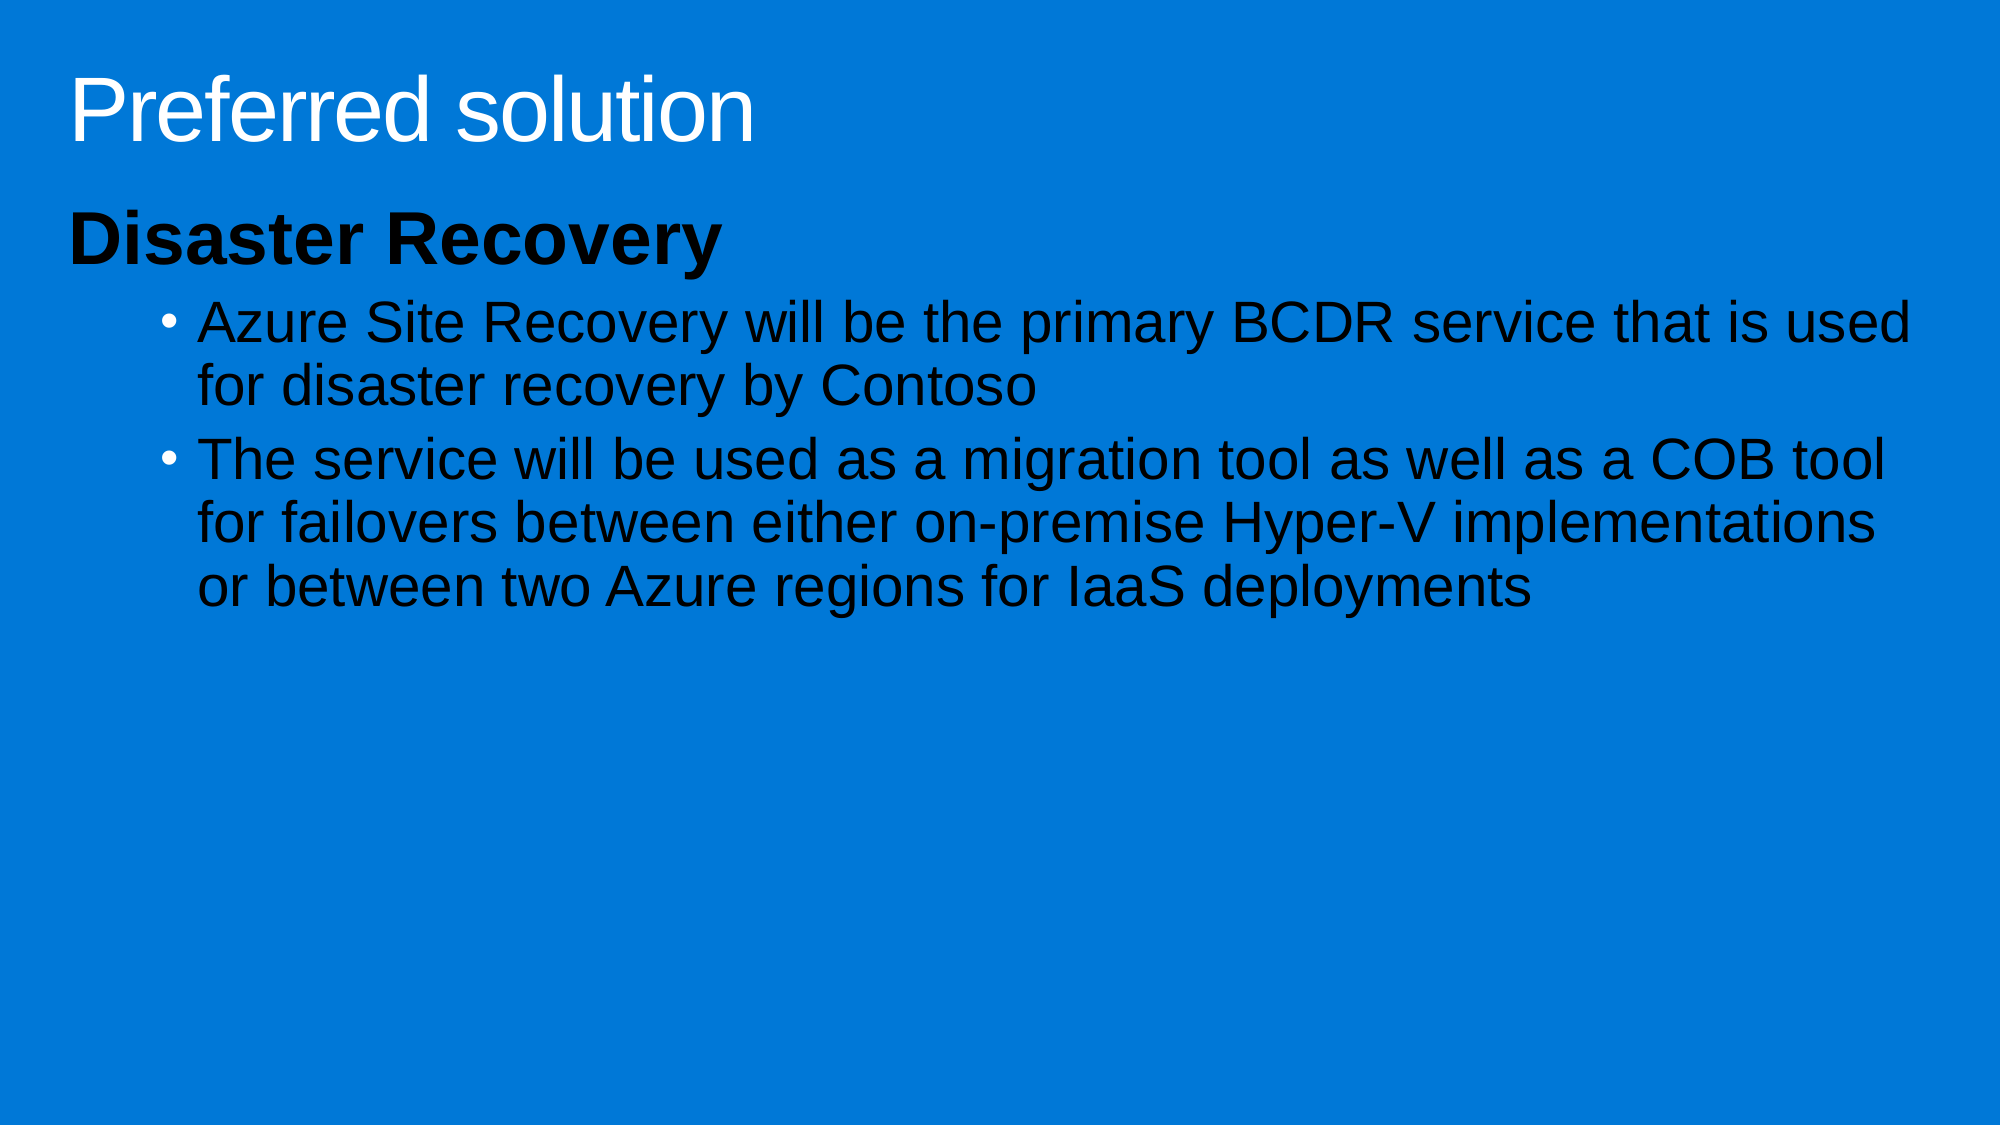

# Preferred solution
Disaster Recovery
Azure Site Recovery will be the primary BCDR service that is used for disaster recovery by Contoso
The service will be used as a migration tool as well as a COB tool for failovers between either on-premise Hyper-V implementations or between two Azure regions for IaaS deployments